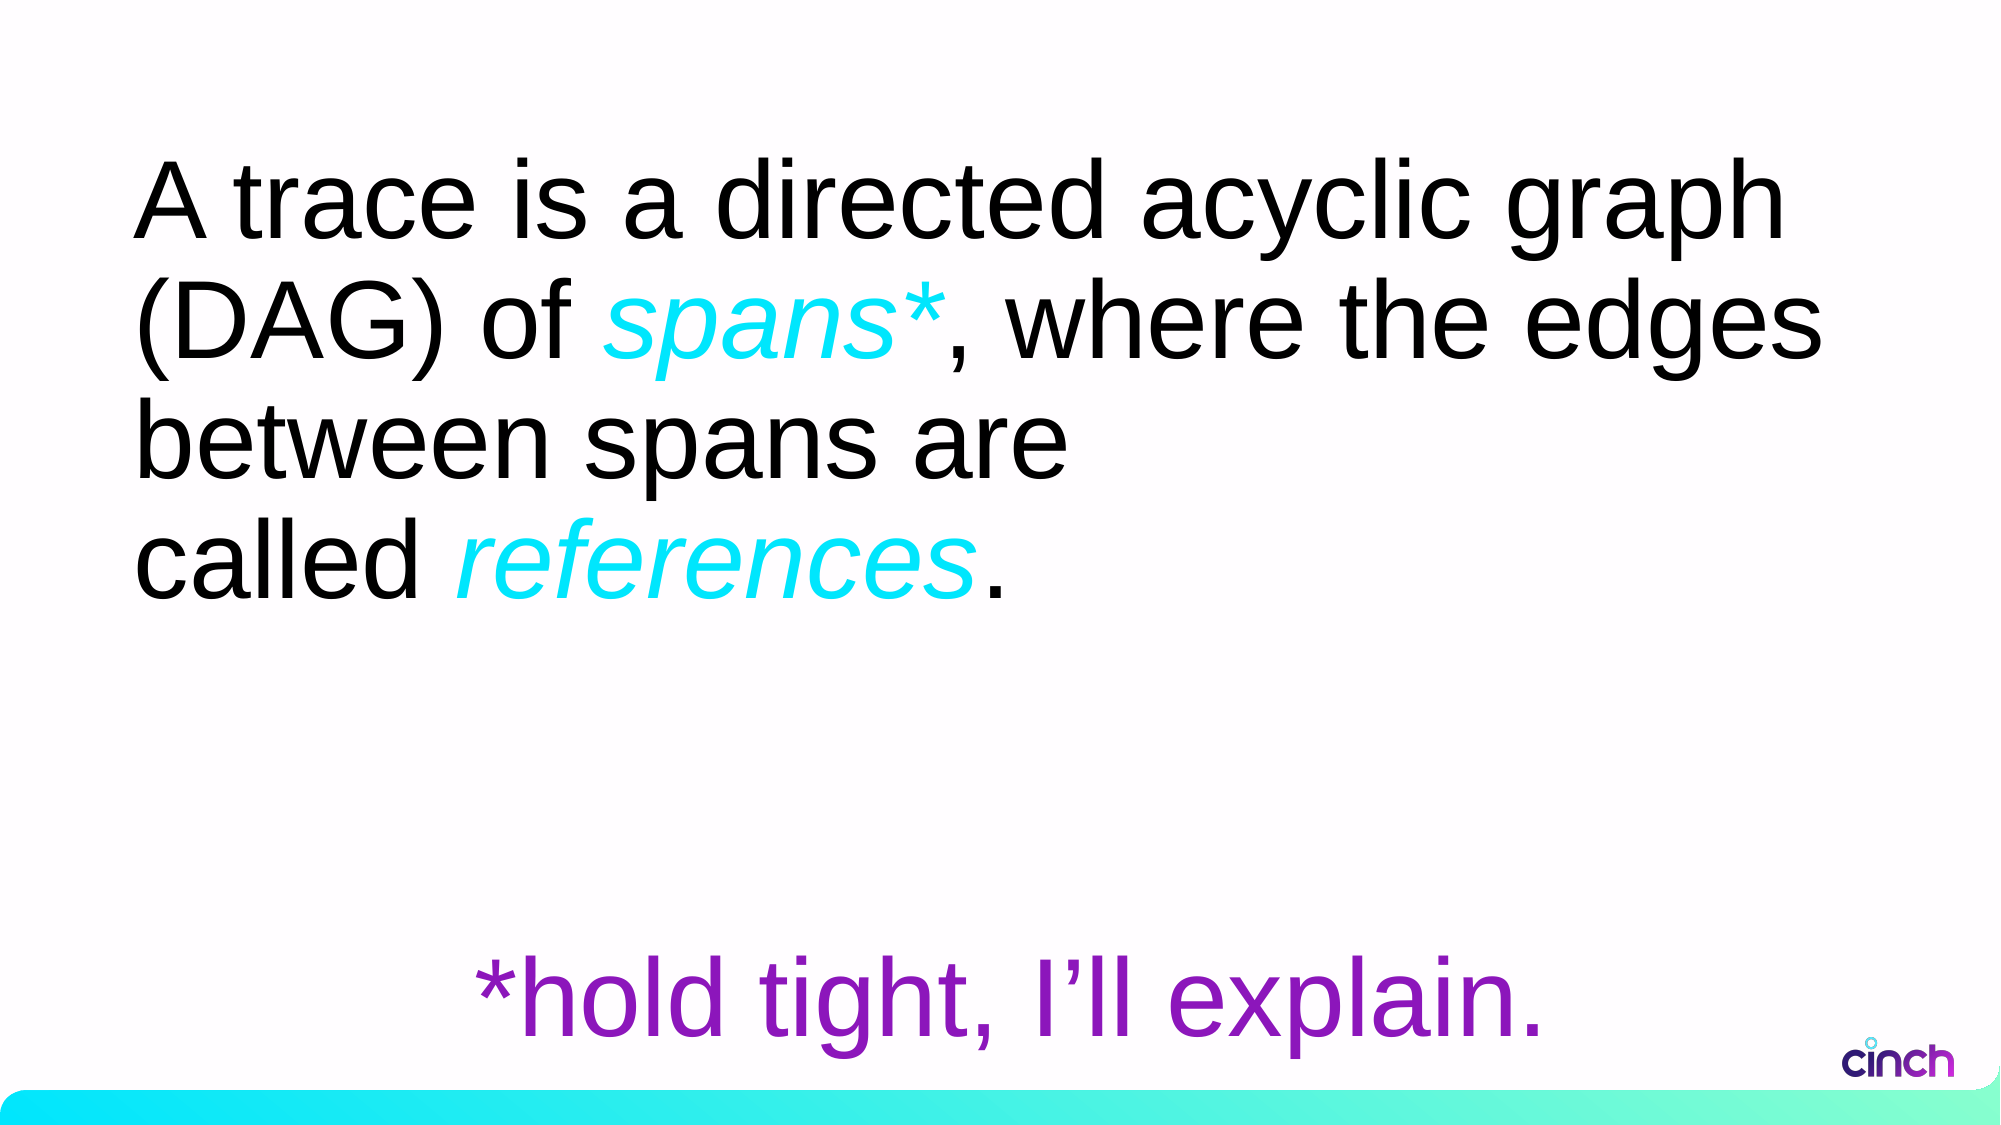

# A trace is a directed acyclic graph (DAG) of spans*, where the edges between spans are called references.

*hold tight, I’ll explain.